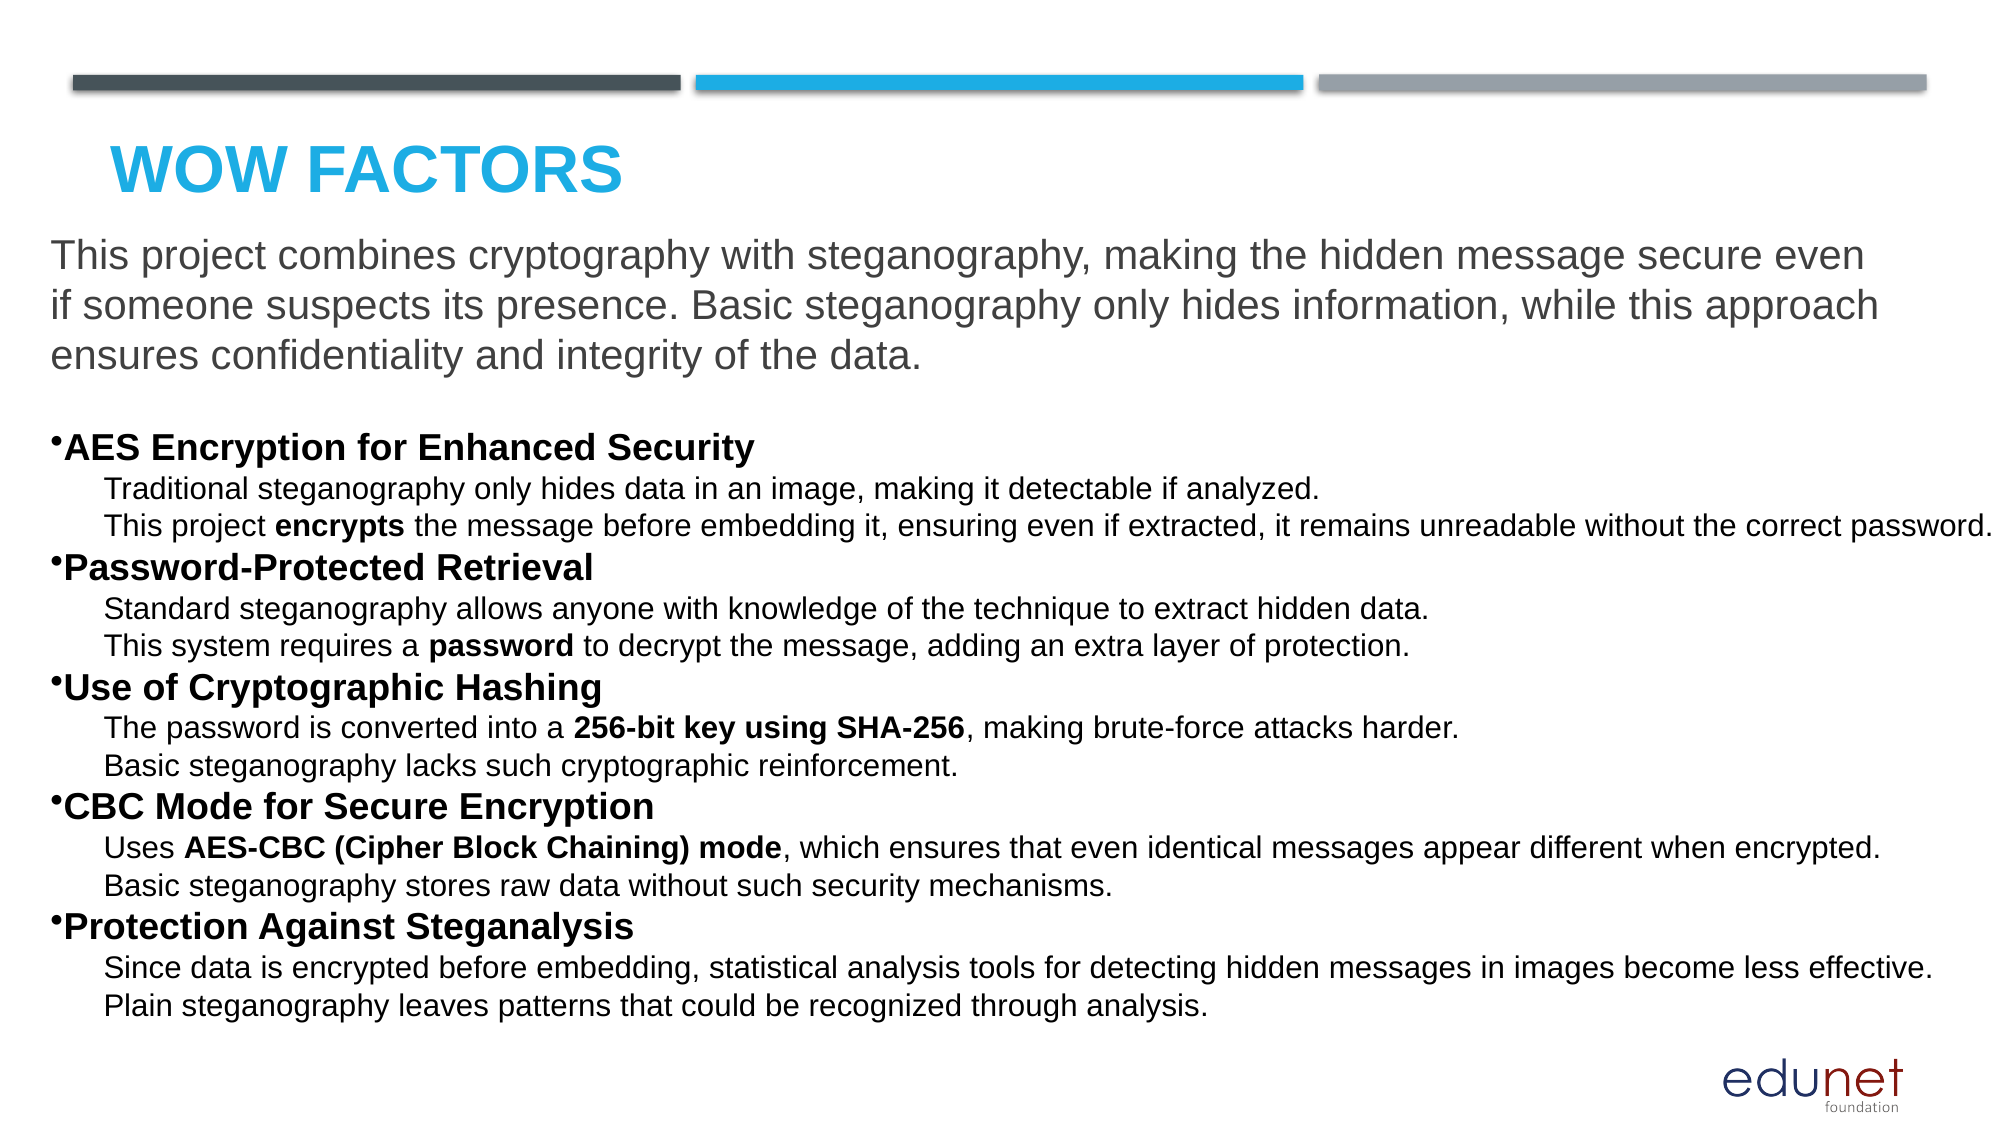

# Wow factors
This project combines cryptography with steganography, making the hidden message secure even
if someone suspects its presence. Basic steganography only hides information, while this approach
ensures confidentiality and integrity of the data.

AES Encryption for Enhanced Security
Traditional steganography only hides data in an image, making it detectable if analyzed.
This project encrypts the message before embedding it, ensuring even if extracted, it remains unreadable without the correct password.
Password-Protected Retrieval
Standard steganography allows anyone with knowledge of the technique to extract hidden data.
This system requires a password to decrypt the message, adding an extra layer of protection.
Use of Cryptographic Hashing
The password is converted into a 256-bit key using SHA-256, making brute-force attacks harder.
Basic steganography lacks such cryptographic reinforcement.
CBC Mode for Secure Encryption
Uses AES-CBC (Cipher Block Chaining) mode, which ensures that even identical messages appear different when encrypted.
Basic steganography stores raw data without such security mechanisms.
Protection Against Steganalysis
Since data is encrypted before embedding, statistical analysis tools for detecting hidden messages in images become less effective.
Plain steganography leaves patterns that could be recognized through analysis.